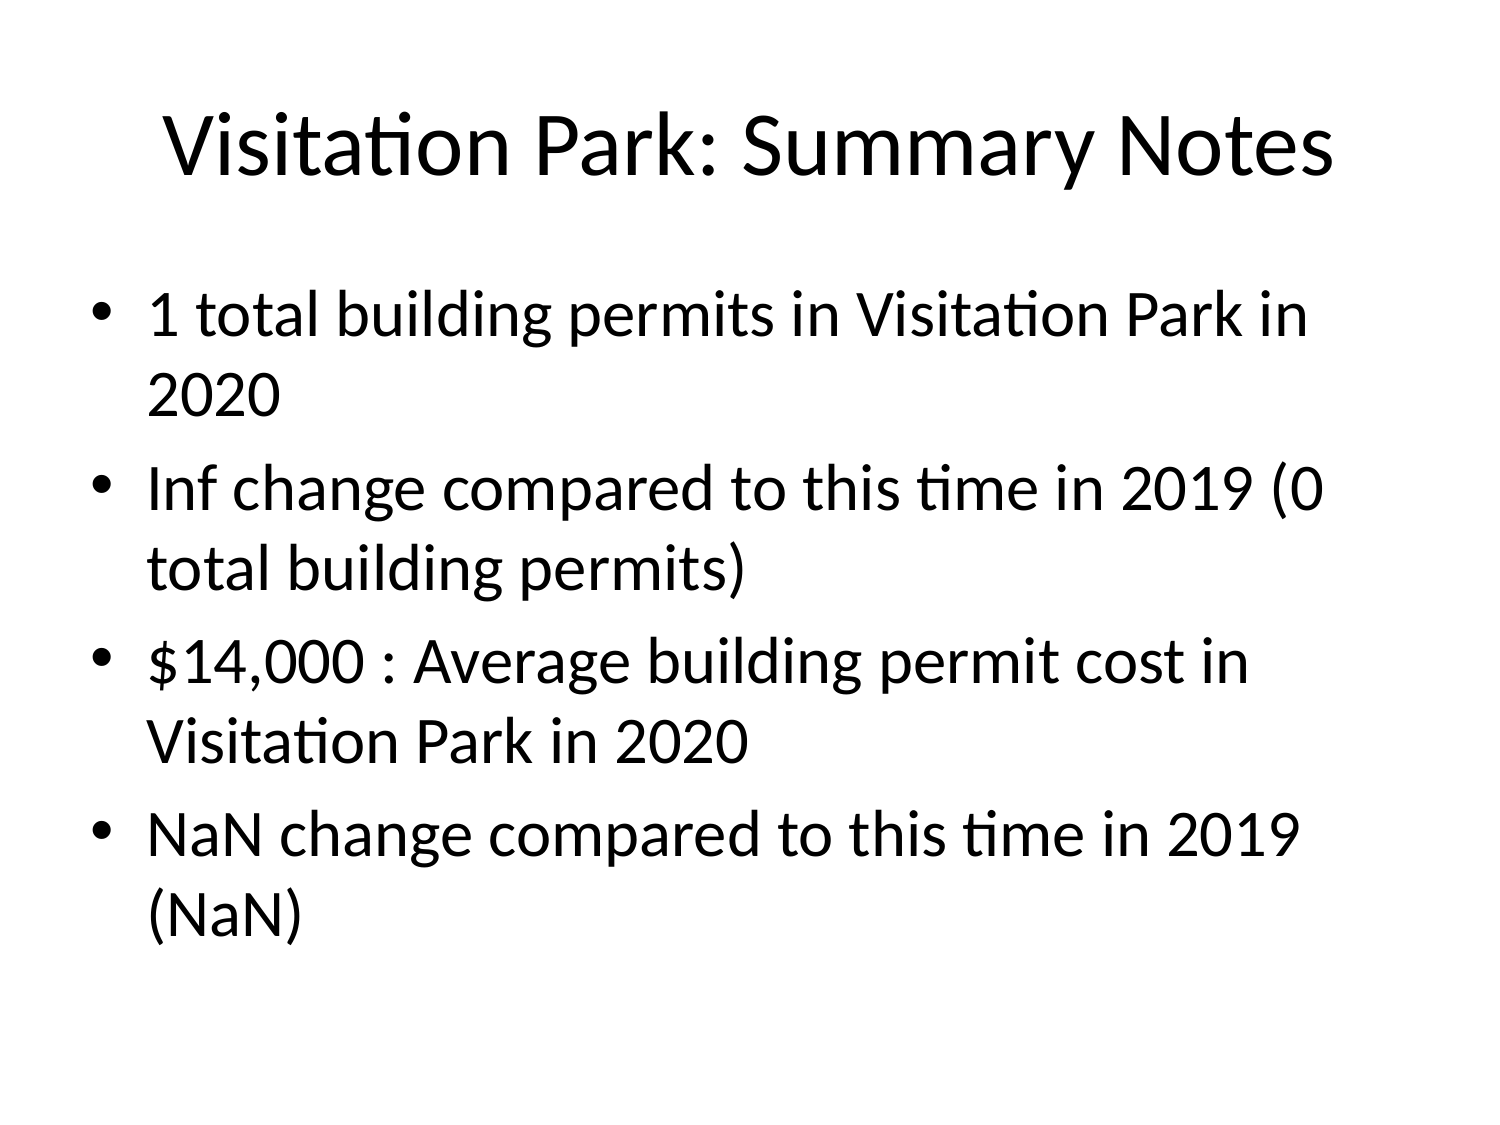

# Visitation Park: Summary Notes
1 total building permits in Visitation Park in 2020
Inf change compared to this time in 2019 (0 total building permits)
$14,000 : Average building permit cost in Visitation Park in 2020
NaN change compared to this time in 2019 (NaN)